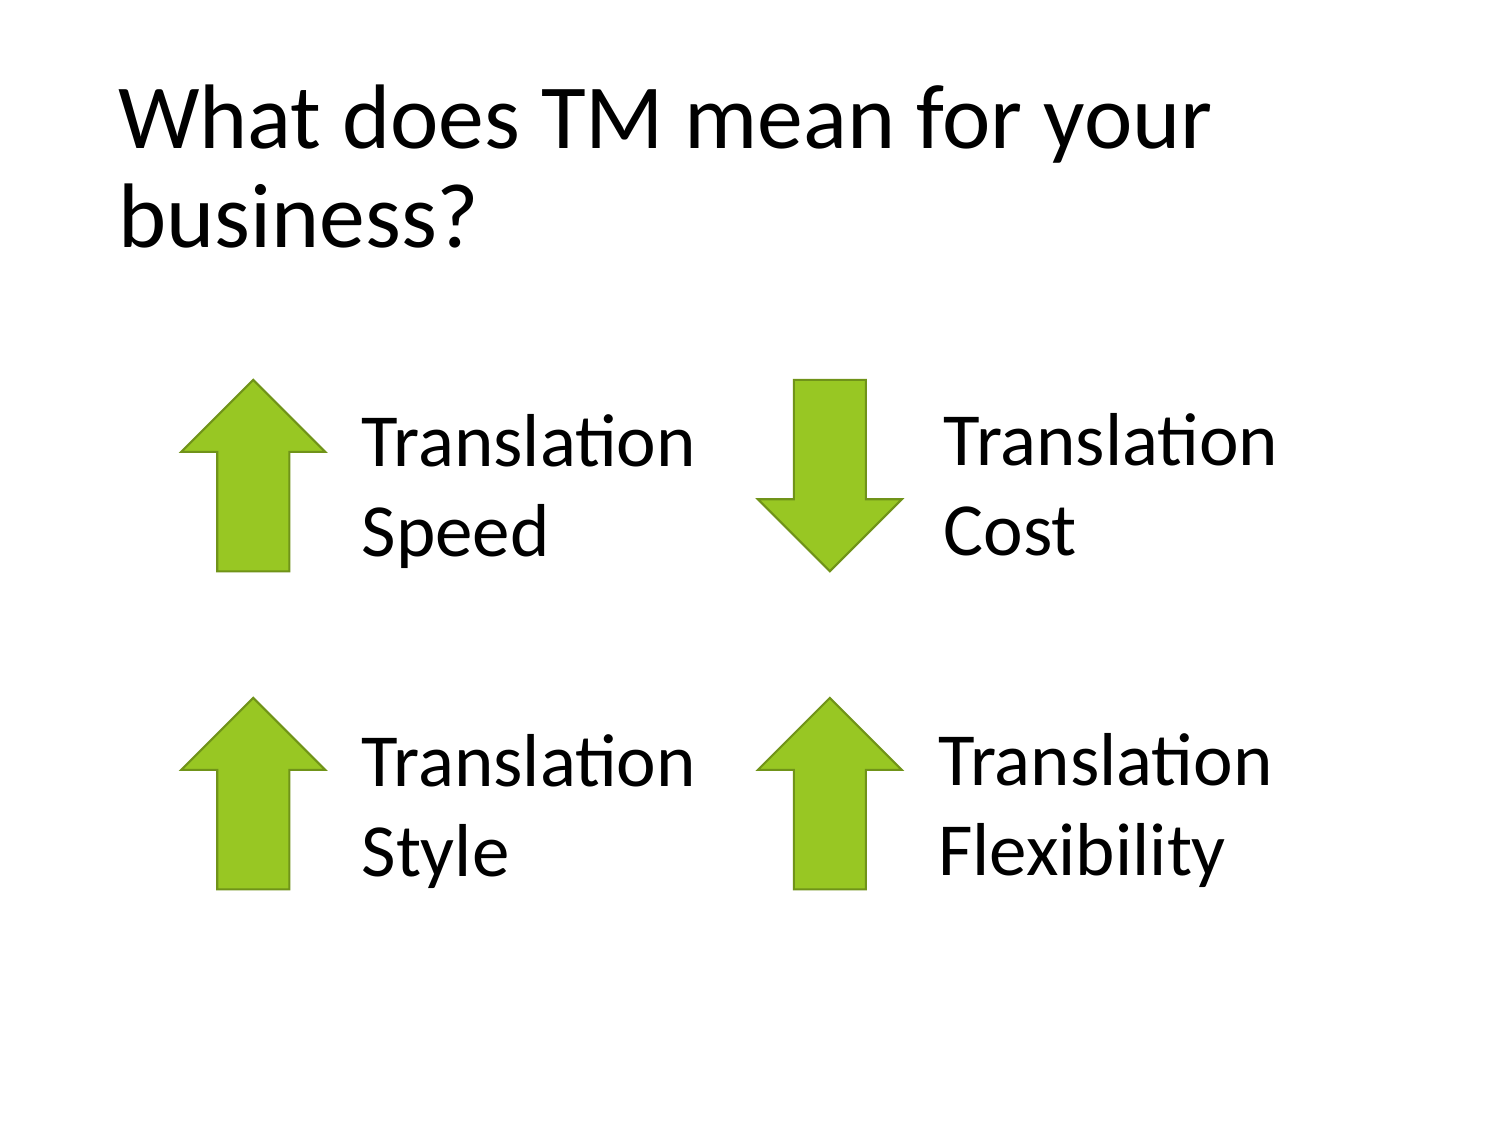

# What does TM mean for your business?

Translation
Cost
Translation
Speed

Translation
Flexibility
Translation
Style